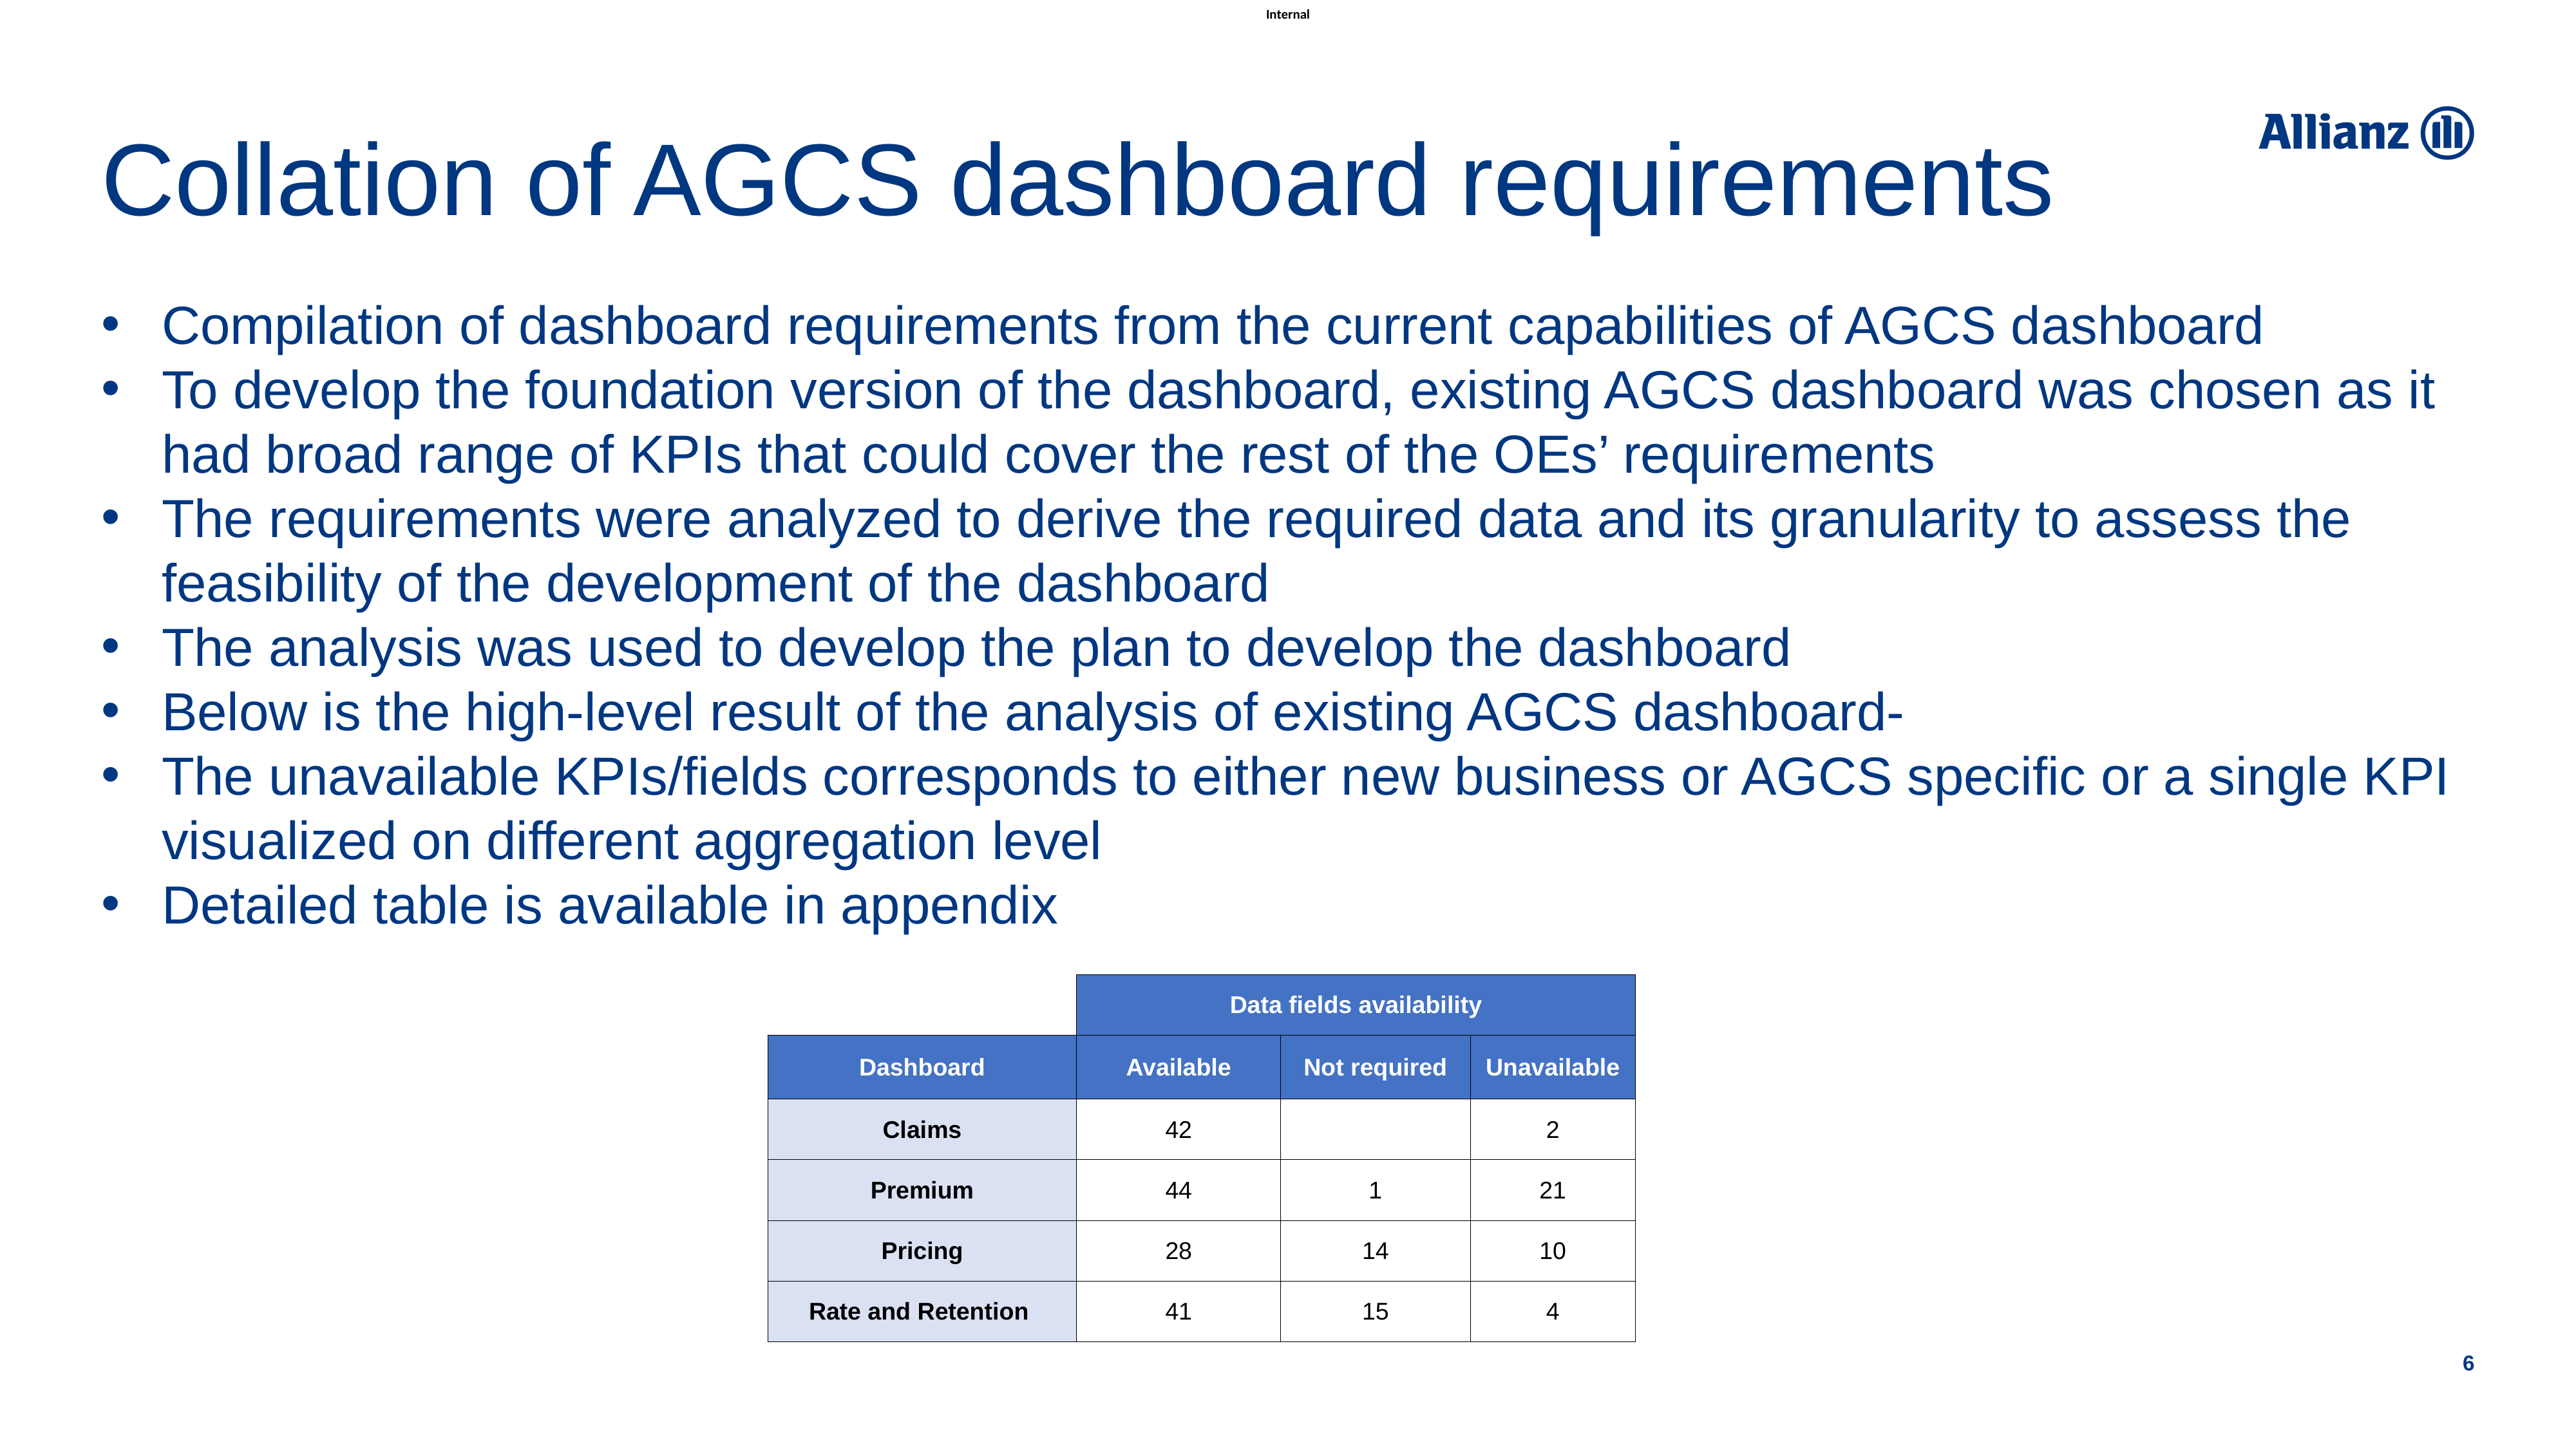

# Collation of AGCS dashboard requirements
Compilation of dashboard requirements from the current capabilities of AGCS dashboard
To develop the foundation version of the dashboard, existing AGCS dashboard was chosen as it had broad range of KPIs that could cover the rest of the OEs’ requirements
The requirements were analyzed to derive the required data and its granularity to assess the feasibility of the development of the dashboard
The analysis was used to develop the plan to develop the dashboard
Below is the high-level result of the analysis of existing AGCS dashboard-
The unavailable KPIs/fields corresponds to either new business or AGCS specific or a single KPI visualized on different aggregation level
Detailed table is available in appendix

|  | Data fields availability |  |  |
| --- | --- | --- | --- |
| Dashboard | Available | Not required | Unavailable |
| Claims | 42 |  | 2 |
| Premium | 44 | 1 | 21 |
| Pricing | 28 | 14 | 10 |
| Rate and Retention | 41 | 15 | 4 |
6